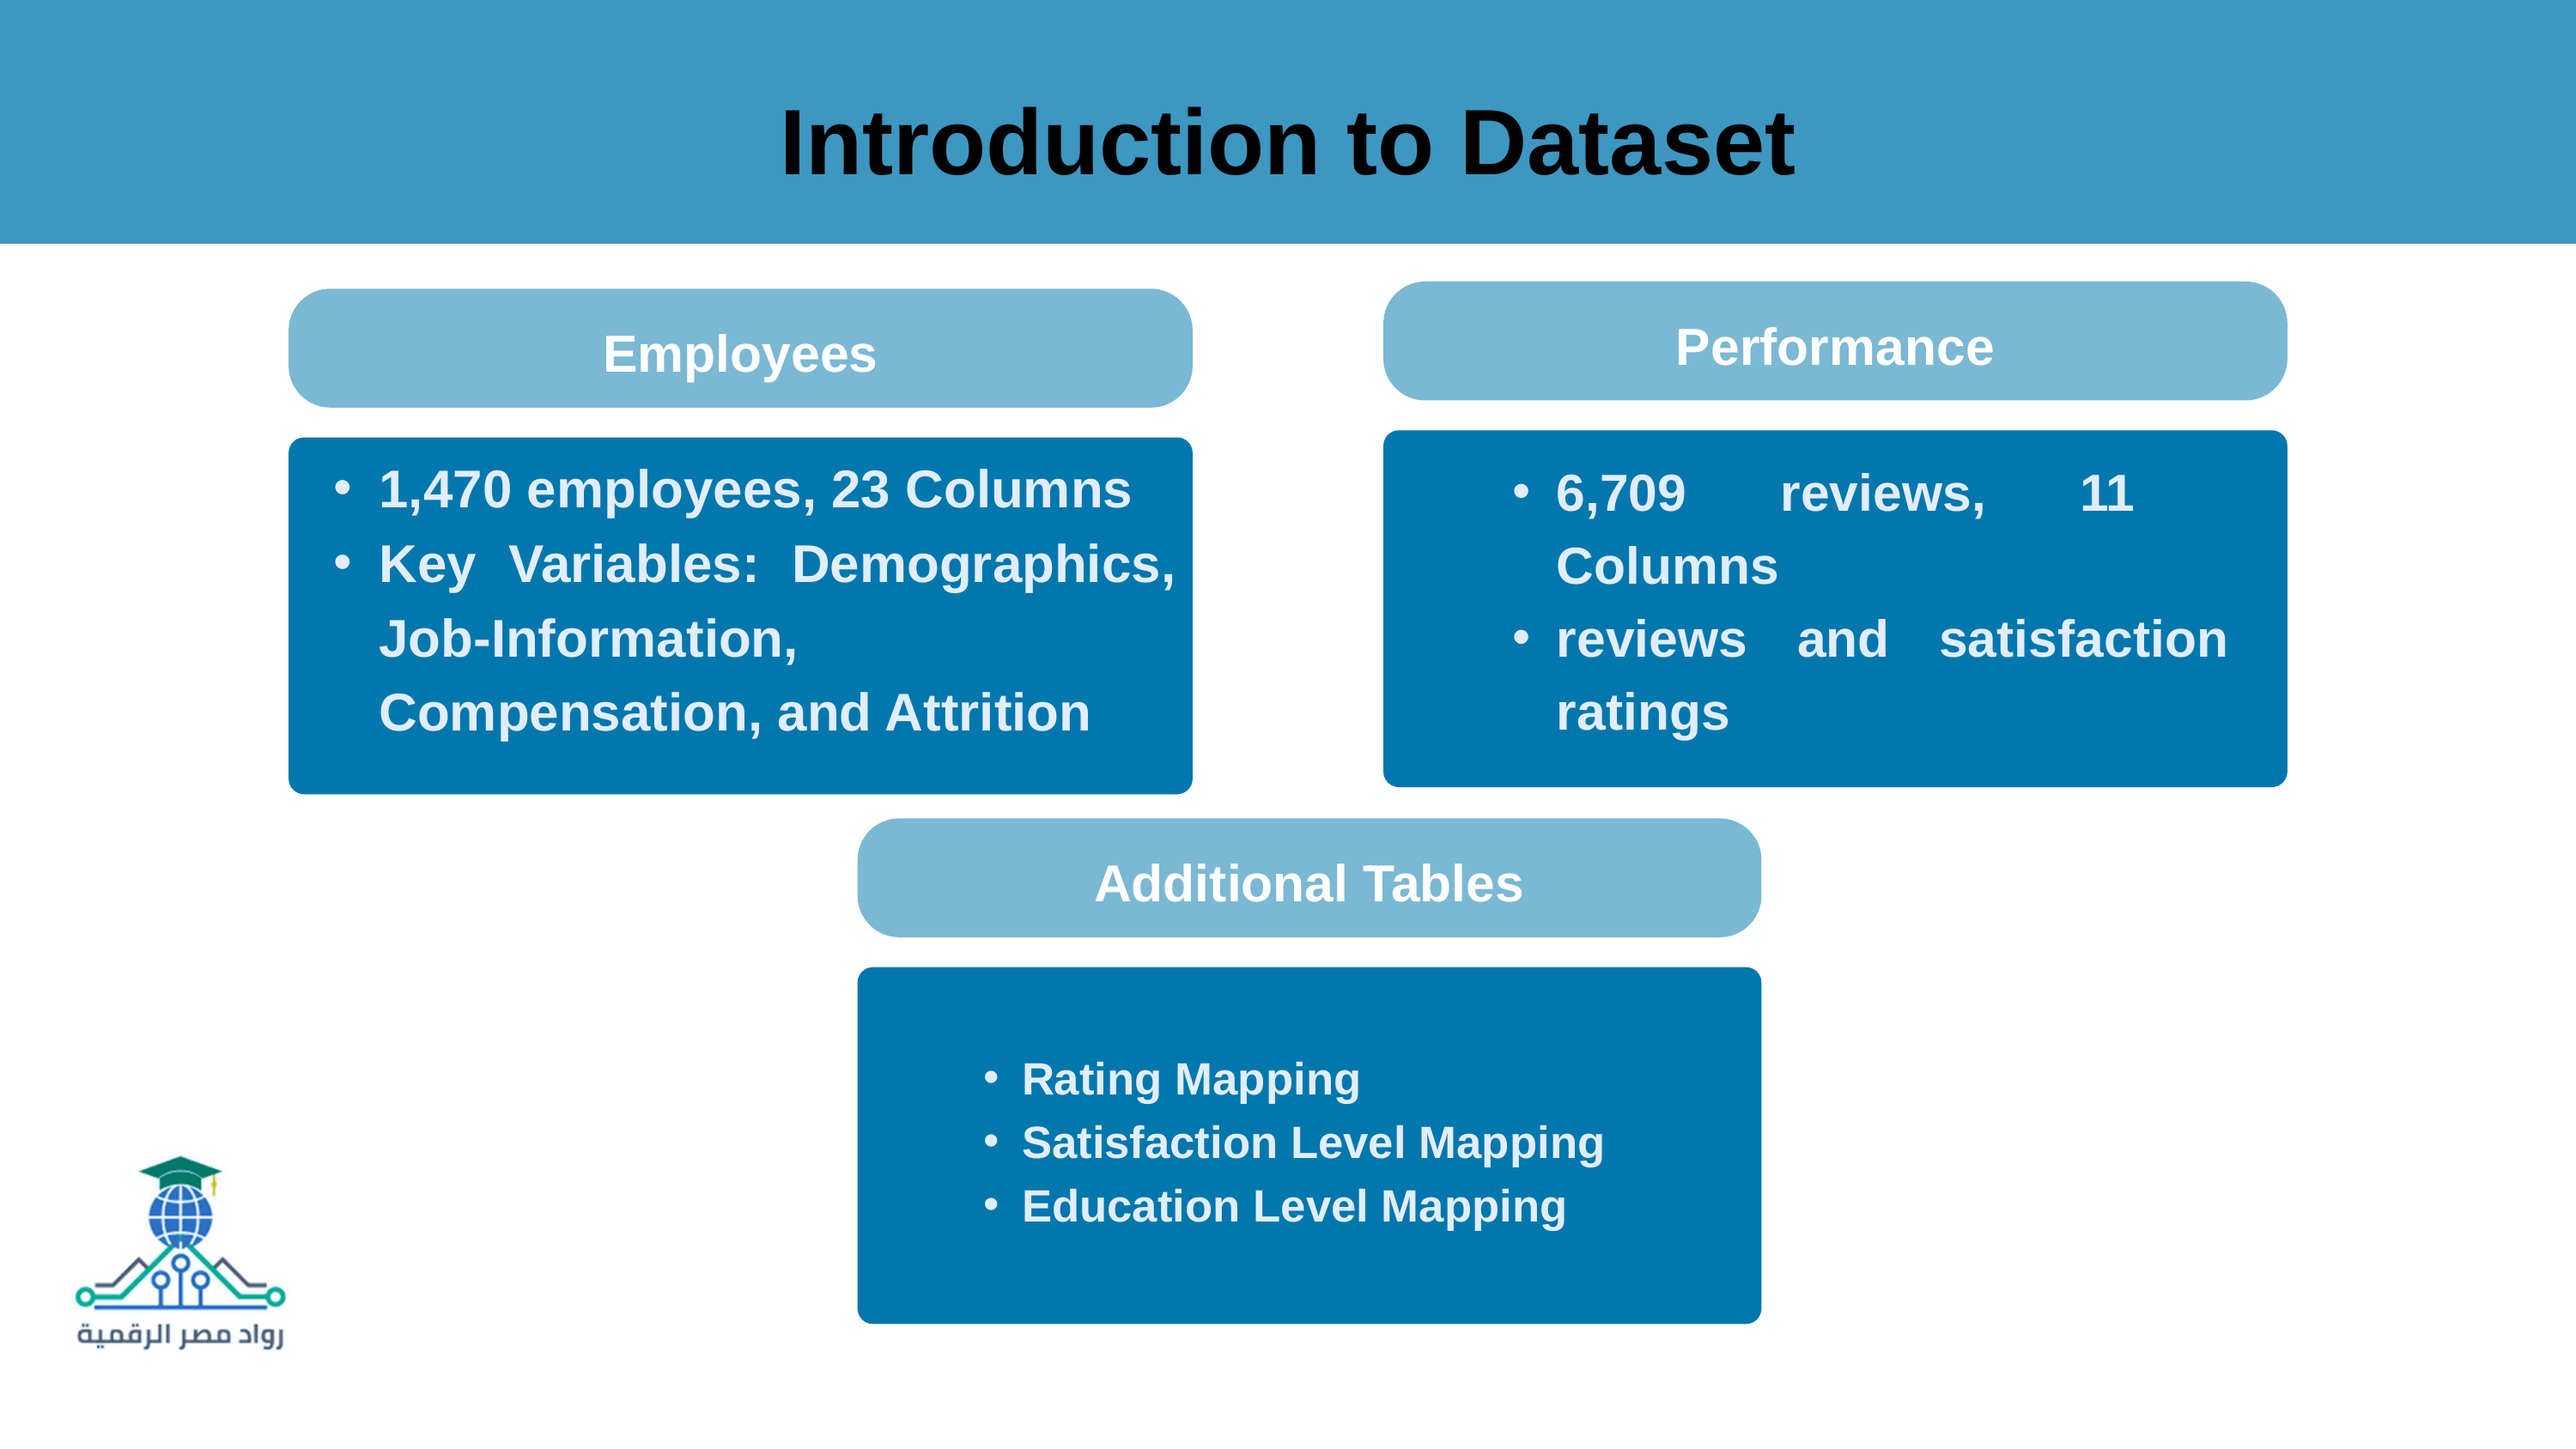

Introduction to Dataset

Performance
Employees

1,470 employees, 23 Columns
Key Variables: Demographics, Job-Information, Compensation, and Attrition
6,709 reviews, 11  Columns
reviews and satisfaction ratings

Additional Tables

Rating Mapping
Satisfaction Level Mapping
Education Level Mapping